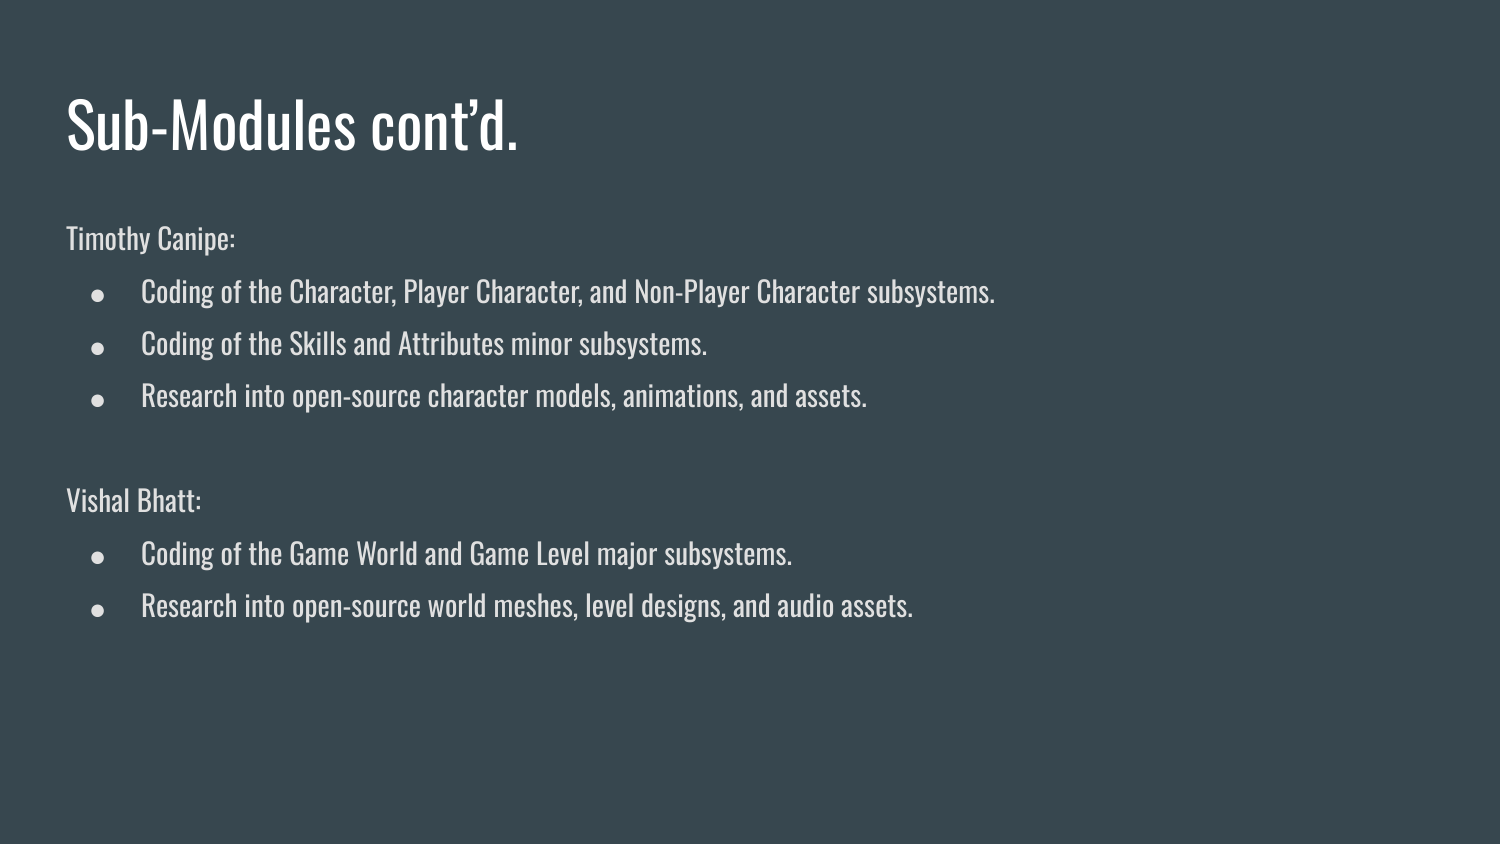

# Sub-Modules cont’d.
Timothy Canipe:
Coding of the Character, Player Character, and Non-Player Character subsystems.
Coding of the Skills and Attributes minor subsystems.
Research into open-source character models, animations, and assets.

Vishal Bhatt:
Coding of the Game World and Game Level major subsystems.
Research into open-source world meshes, level designs, and audio assets.